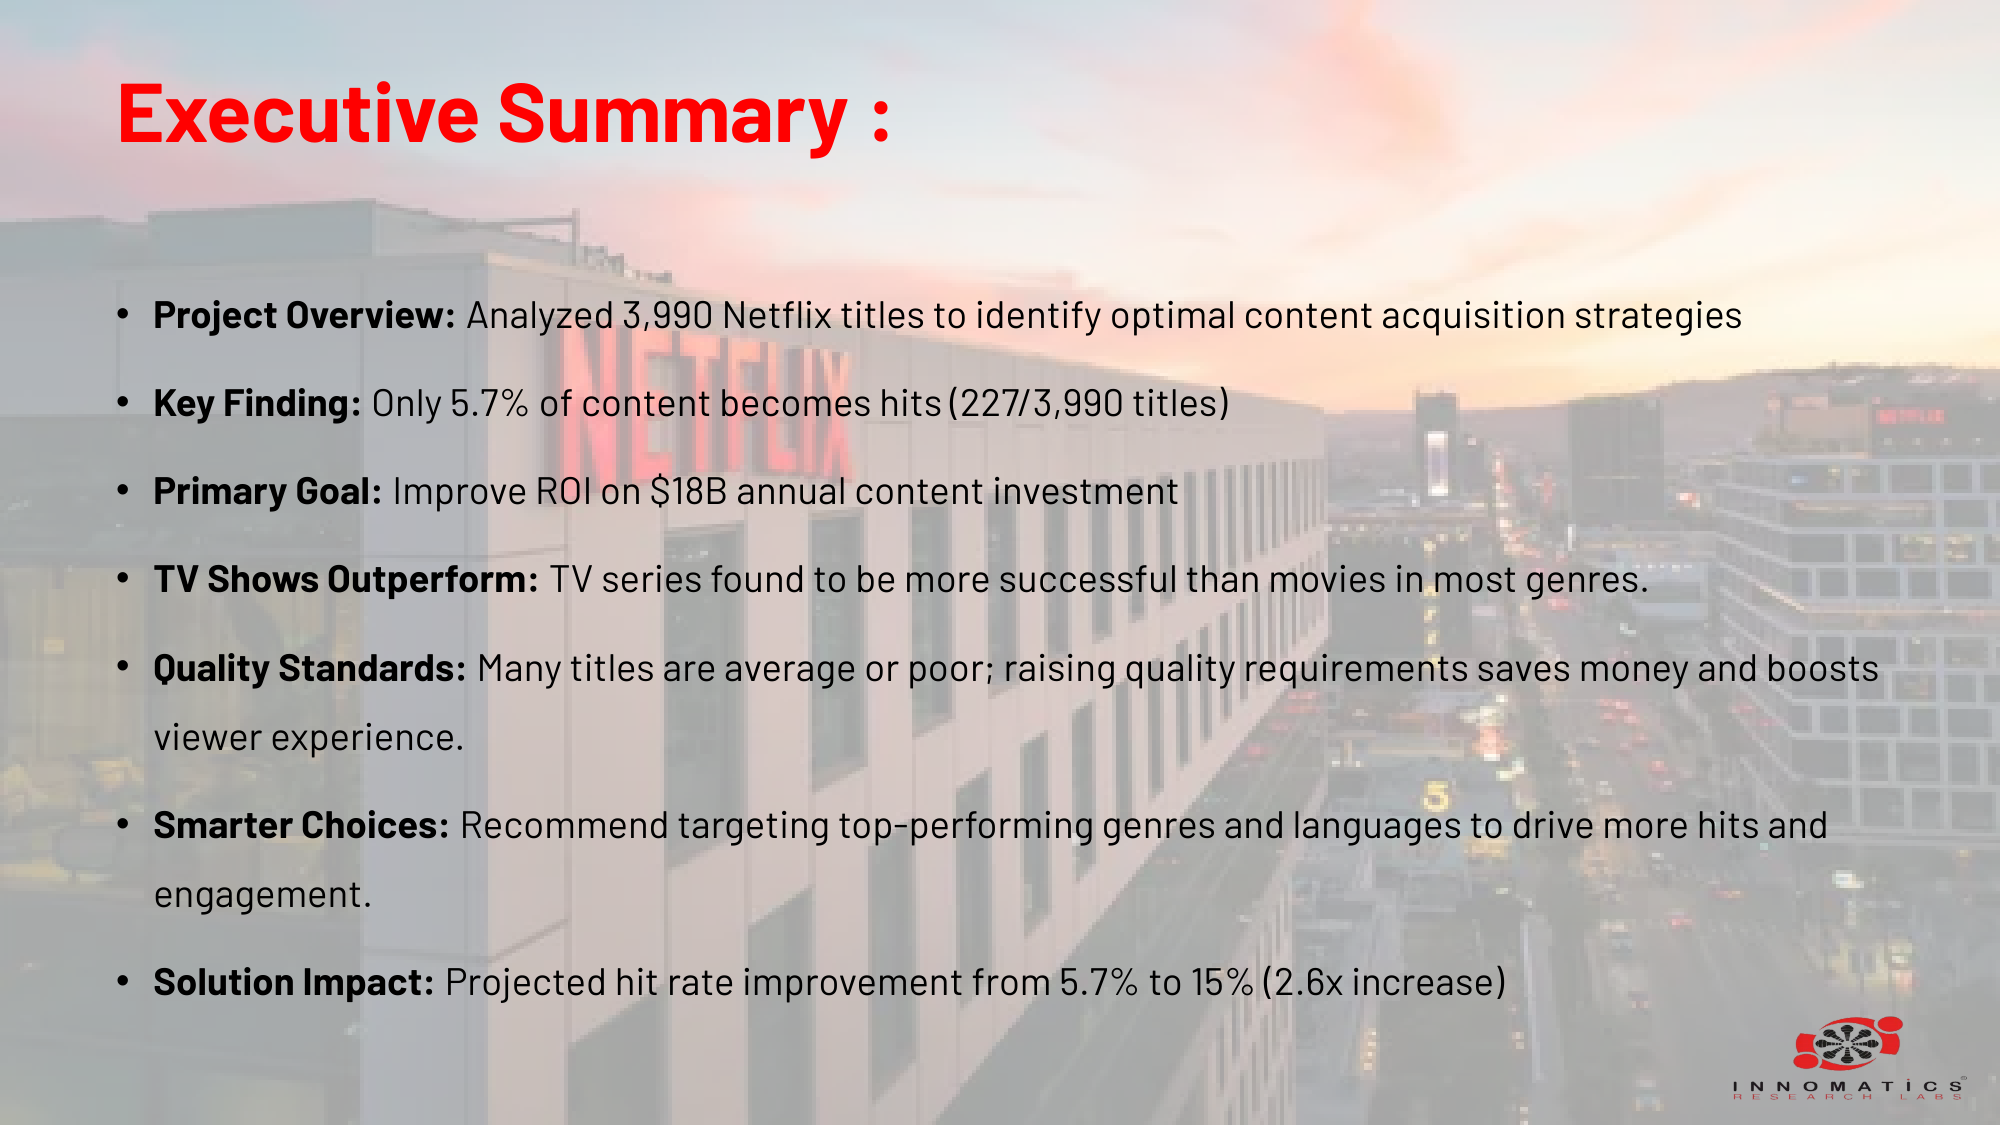

# Executive Summary :
Project Overview: Analyzed 3,990 Netflix titles to identify optimal content acquisition strategies
Key Finding: Only 5.7% of content becomes hits (227/3,990 titles)
Primary Goal: Improve ROI on $18B annual content investment
TV Shows Outperform: TV series found to be more successful than movies in most genres.
Quality Standards: Many titles are average or poor; raising quality requirements saves money and boosts viewer experience.
Smarter Choices: Recommend targeting top-performing genres and languages to drive more hits and engagement.
Solution Impact: Projected hit rate improvement from 5.7% to 15% (2.6x increase)